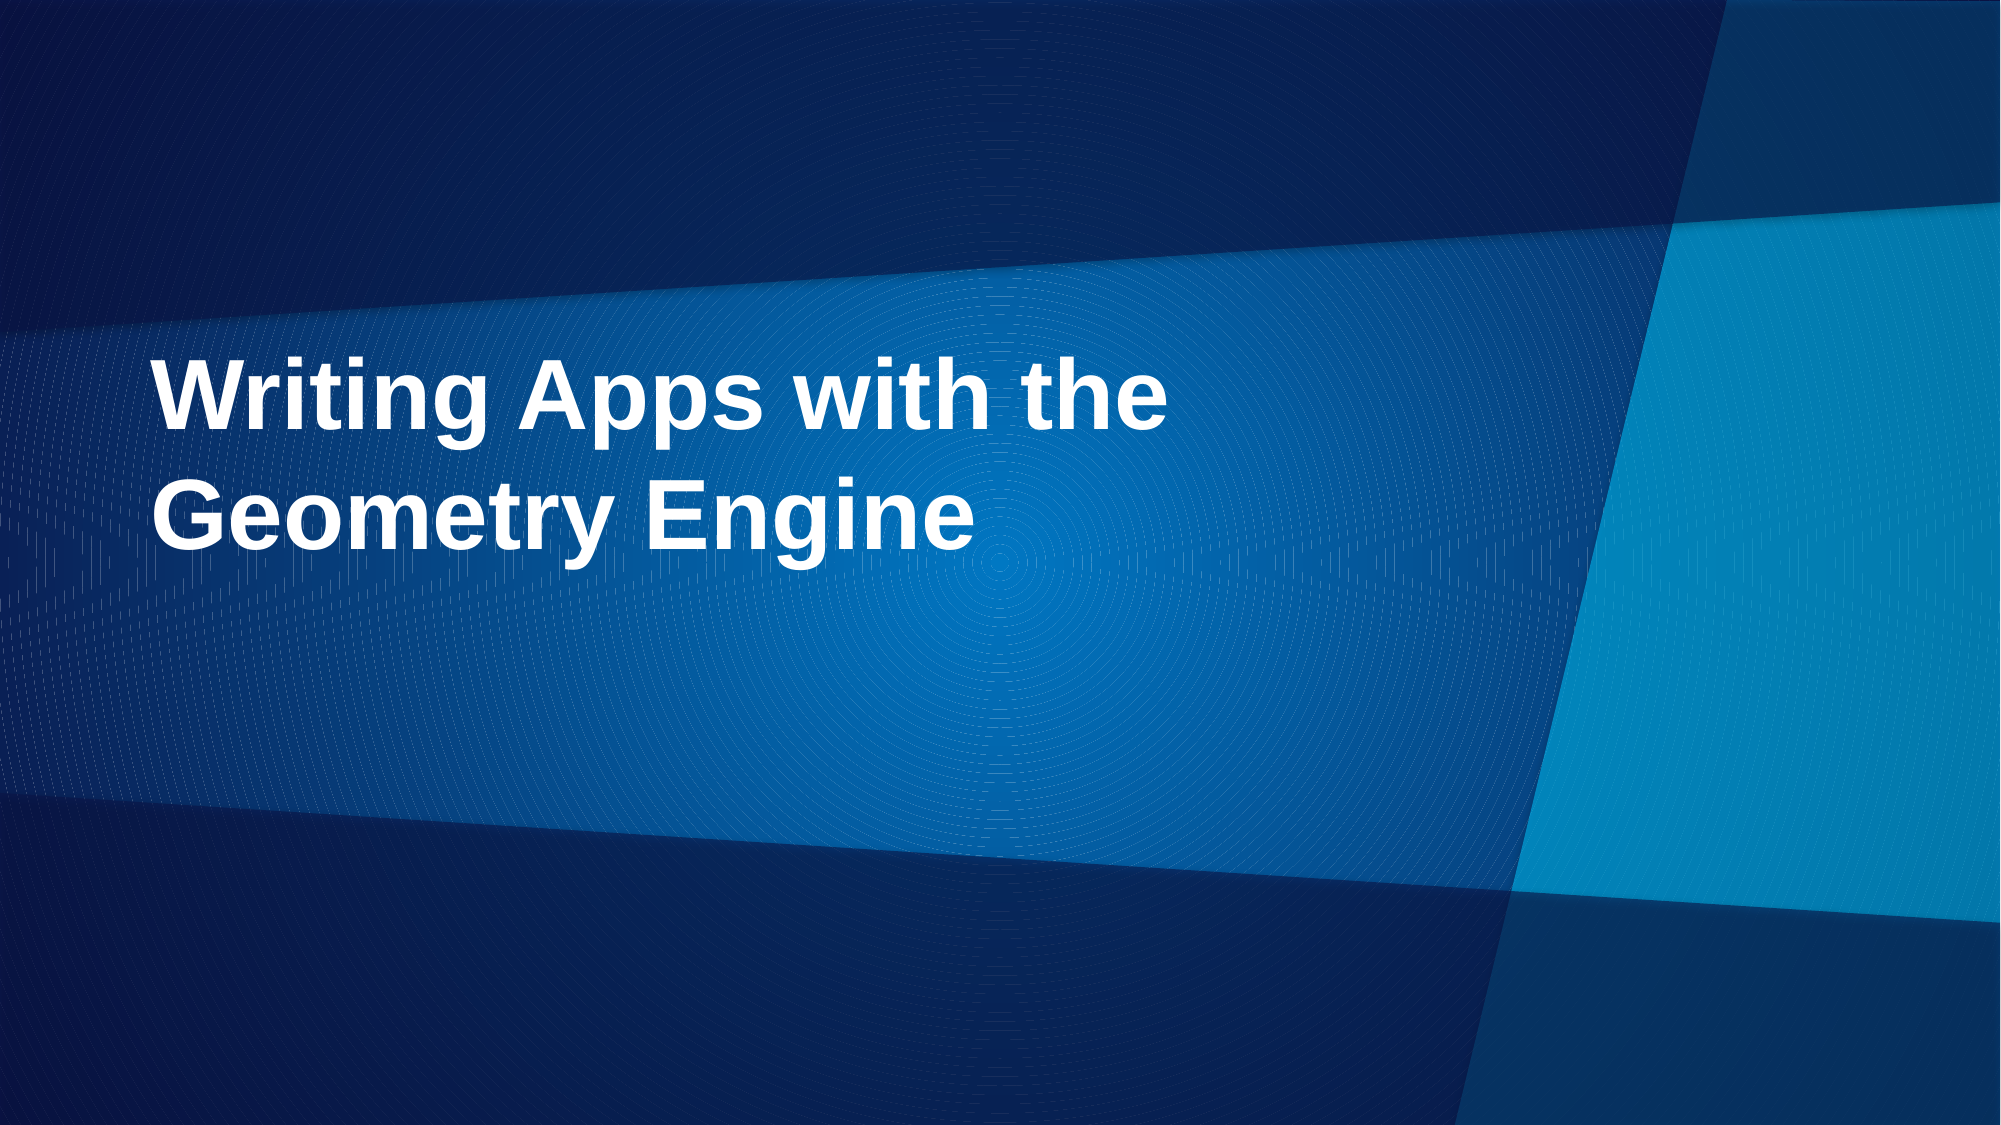

# Writing Apps with the Geometry Engine